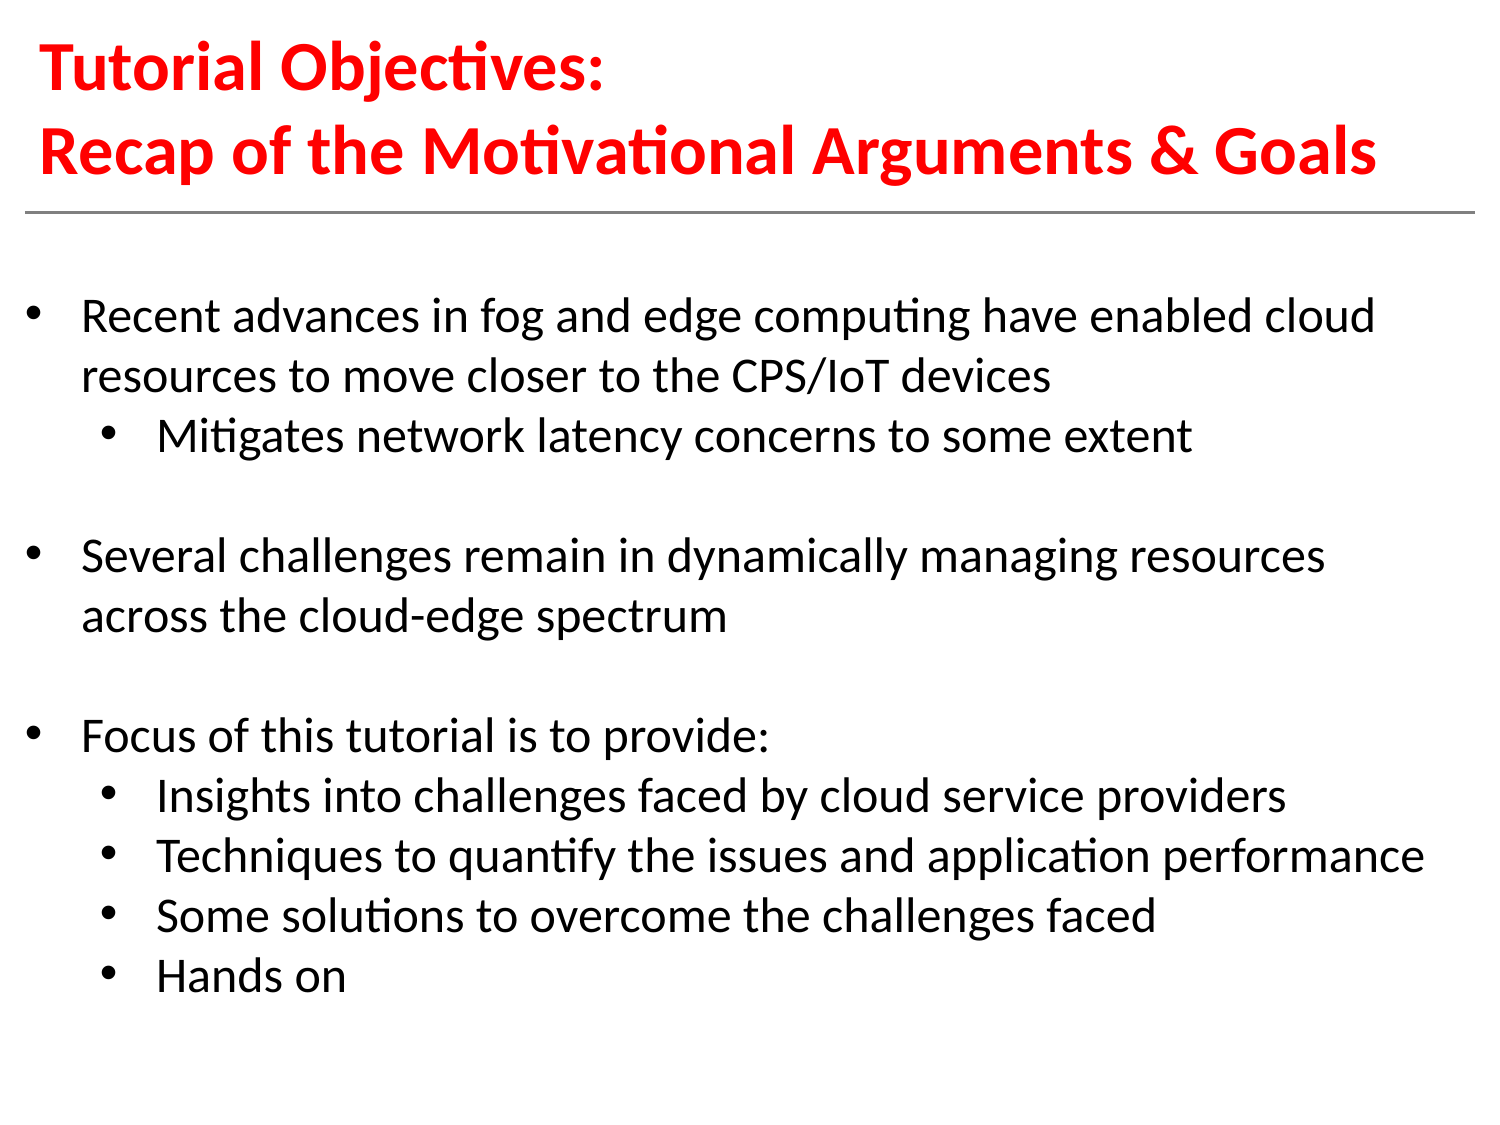

# Tutorial Objectives: Recap of the Motivational Arguments & Goals
Recent advances in fog and edge computing have enabled cloud resources to move closer to the CPS/IoT devices
Mitigates network latency concerns to some extent

Several challenges remain in dynamically managing resources across the cloud-edge spectrum

Focus of this tutorial is to provide:
Insights into challenges faced by cloud service providers
Techniques to quantify the issues and application performance
Some solutions to overcome the challenges faced
Hands on